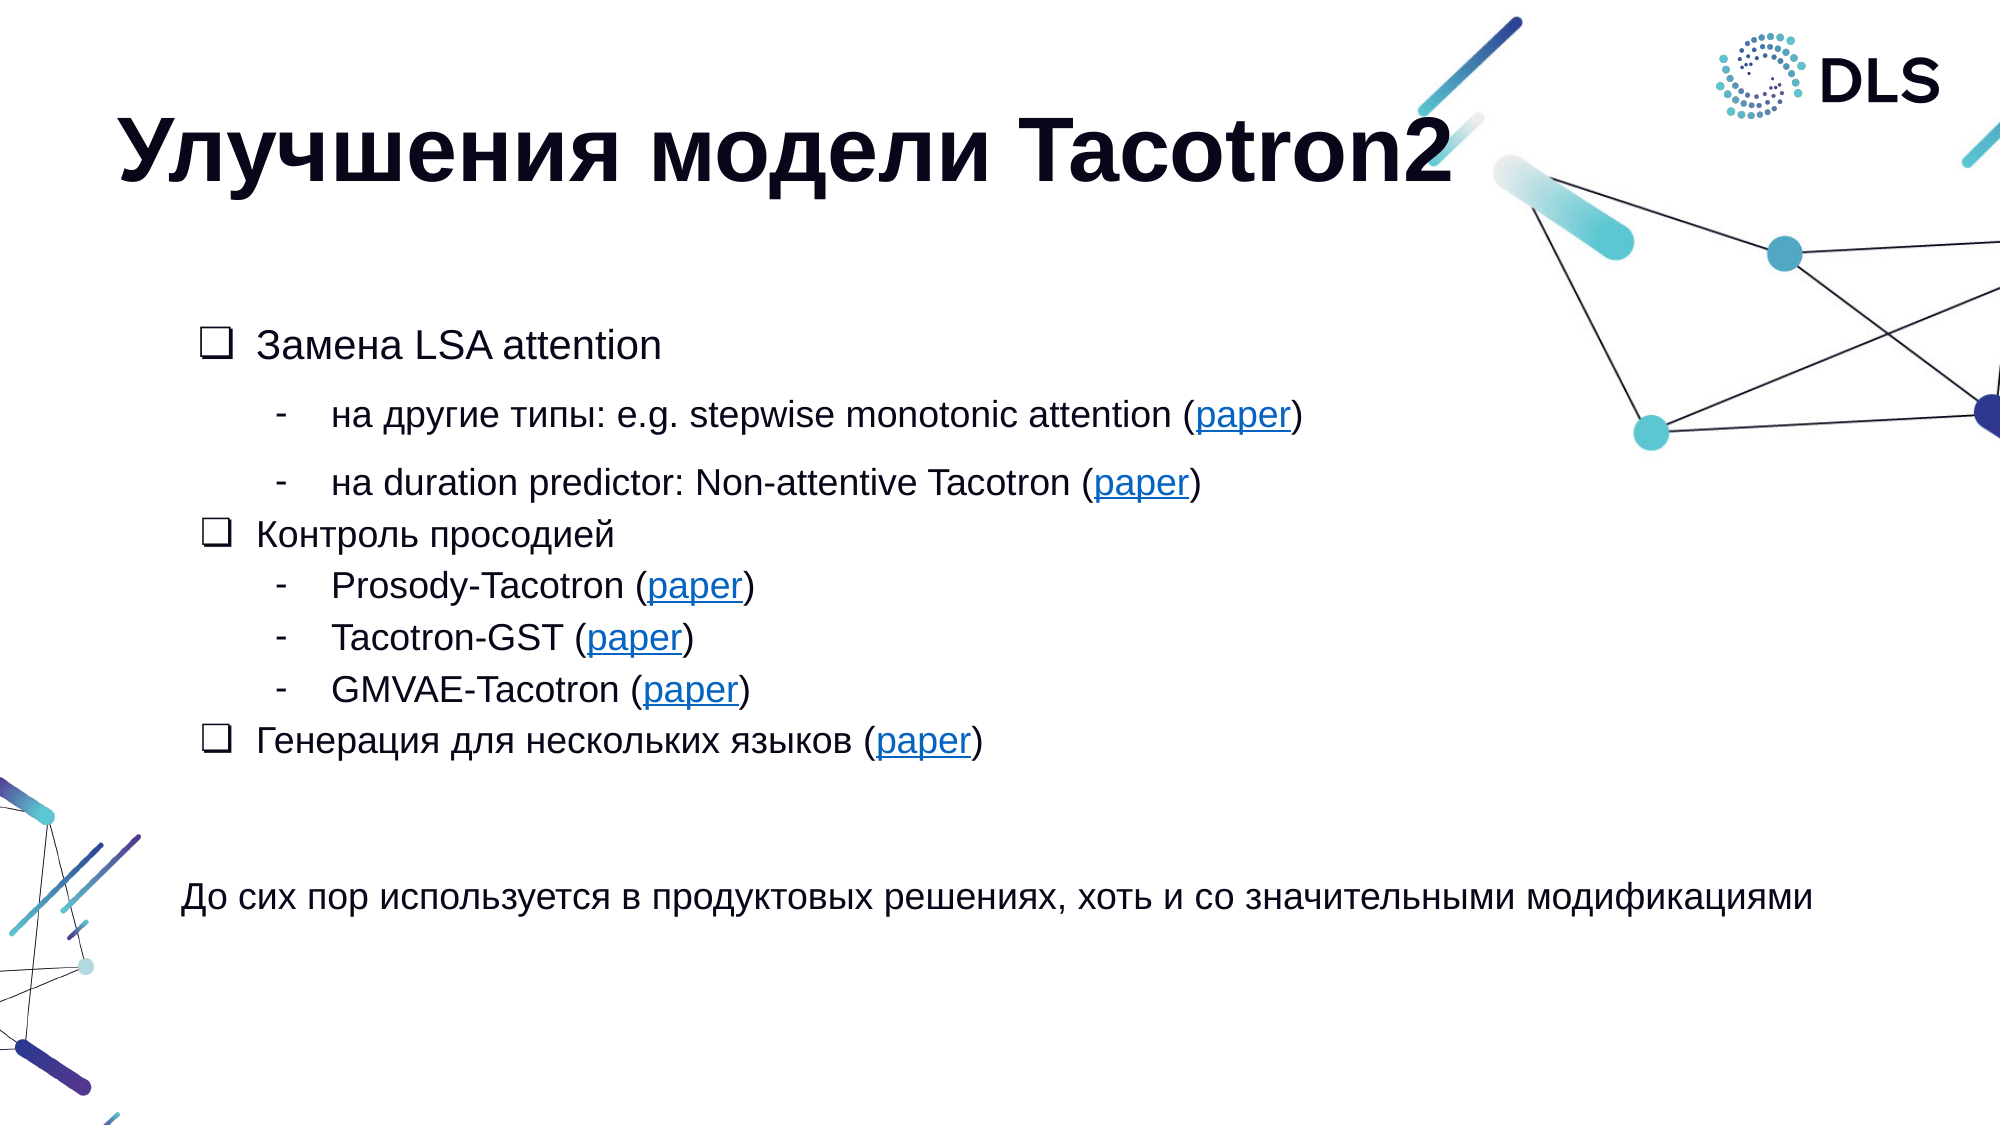

# Улучшения модели Tacotron2
Замена LSA attention
на другие типы: e.g. stepwise monotonic attention (paper)
на duration predictor: Non-attentive Tacotron (paper)
Контроль просодией
Prosody-Tacotron (paper)
Tacotron-GST (paper)
GMVAE-Tacotron (paper)
Генерация для нескольких языков (paper)

До сих пор используется в продуктовых решениях, хоть и со значительными модификациями